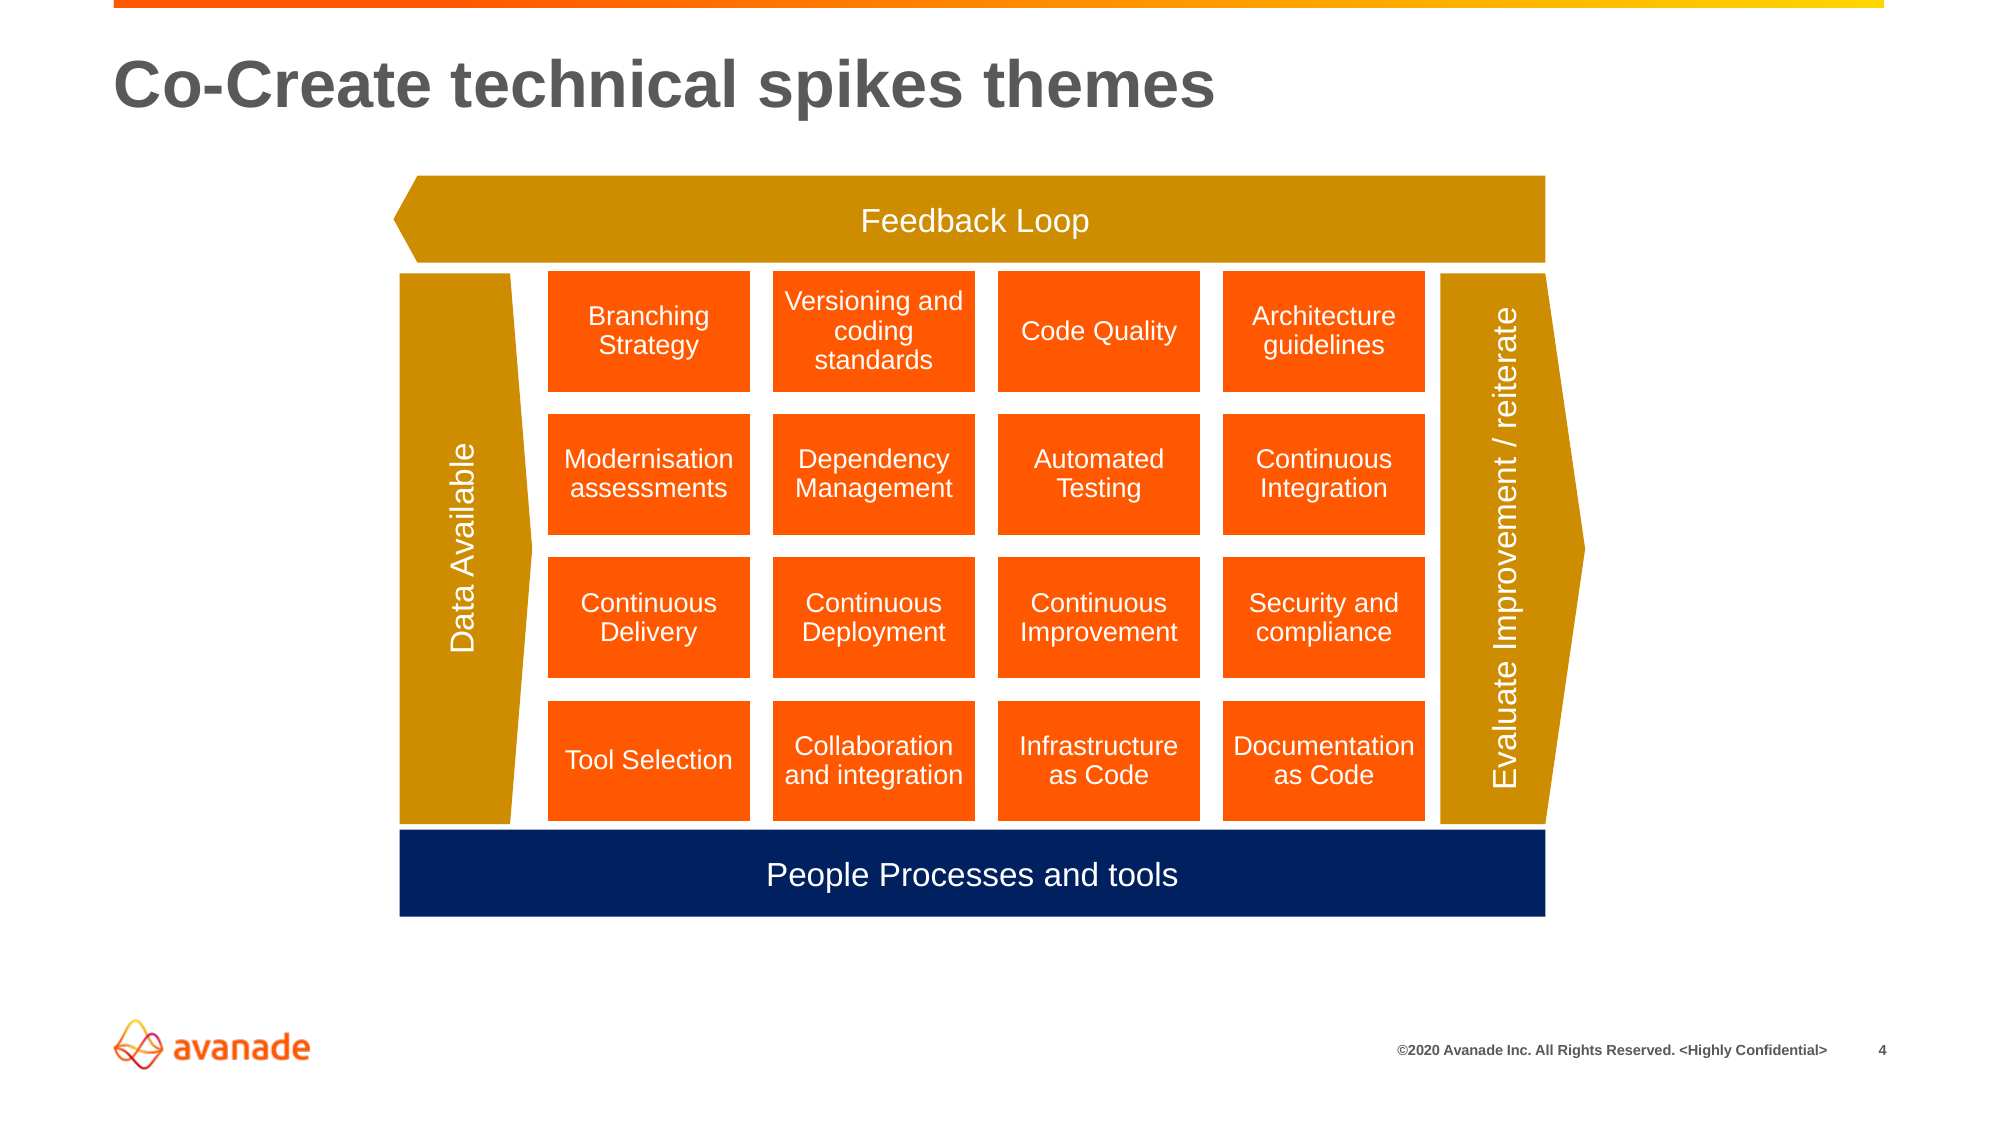

# Co-Create technical spikes themes
Feedback Loop
Branching Strategy
Versioning and coding standards
Code Quality
Architecture guidelines
Modernisation assessments
Dependency Management
Automated Testing
Continuous Integration
Continuous Delivery
Continuous Deployment
Continuous Improvement
Security and compliance
Tool Selection
Collaboration and integration
Infrastructure as Code
Documentation as Code
Data Available
Evaluate Improvement / reiterate
People Processes and tools
4
Feedback Loop
Branching Strategy
Versioning and coding standards
Code Quality
Architecture guidelines
Modernisation assessments
Dependency Management
Automated Testing
Continuous Integration
Continuous Delivery
Continuous Deployment
Continuous Improvement
Security and compliance
Tool Selection
Collaboration and integration
Infrastructure as Code
Documentation as Code
Data Available
Evaluate Improvement / reiterate
People Processes and tools